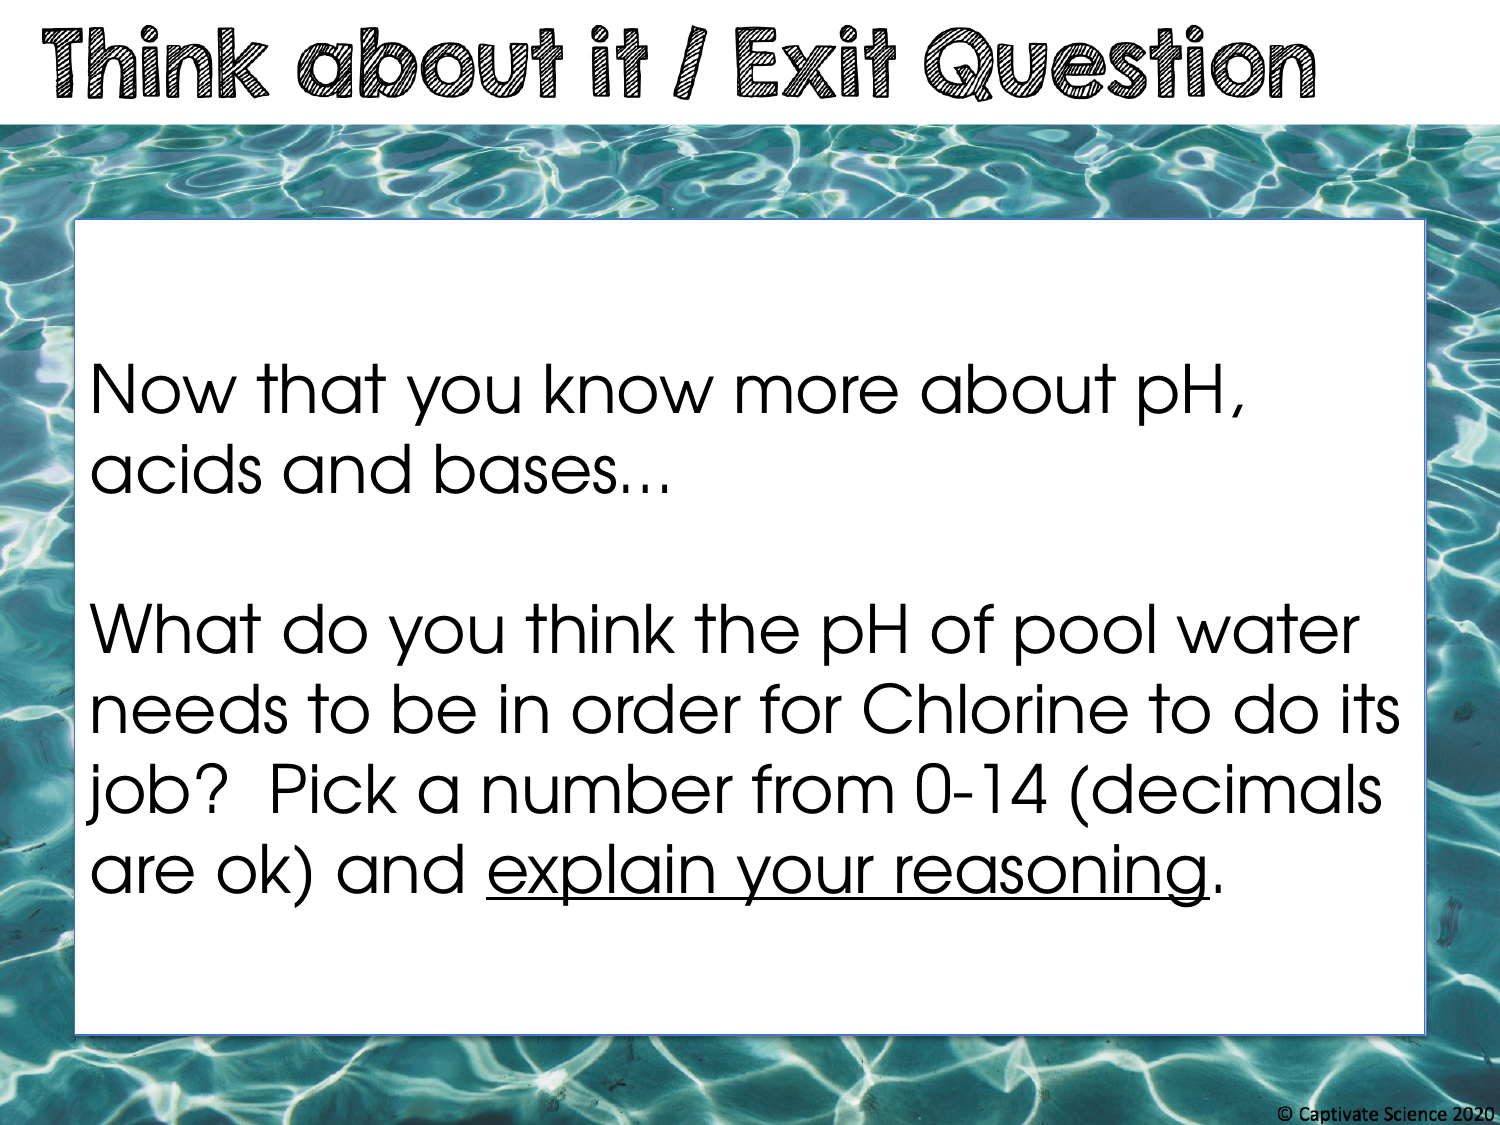

Now that you know more about pH, acids and bases…

What do you think the pH of pool water needs to be in order for Chlorine to do its job?  Pick a number from 0-14 (decimals are ok) and explain your reasoning.